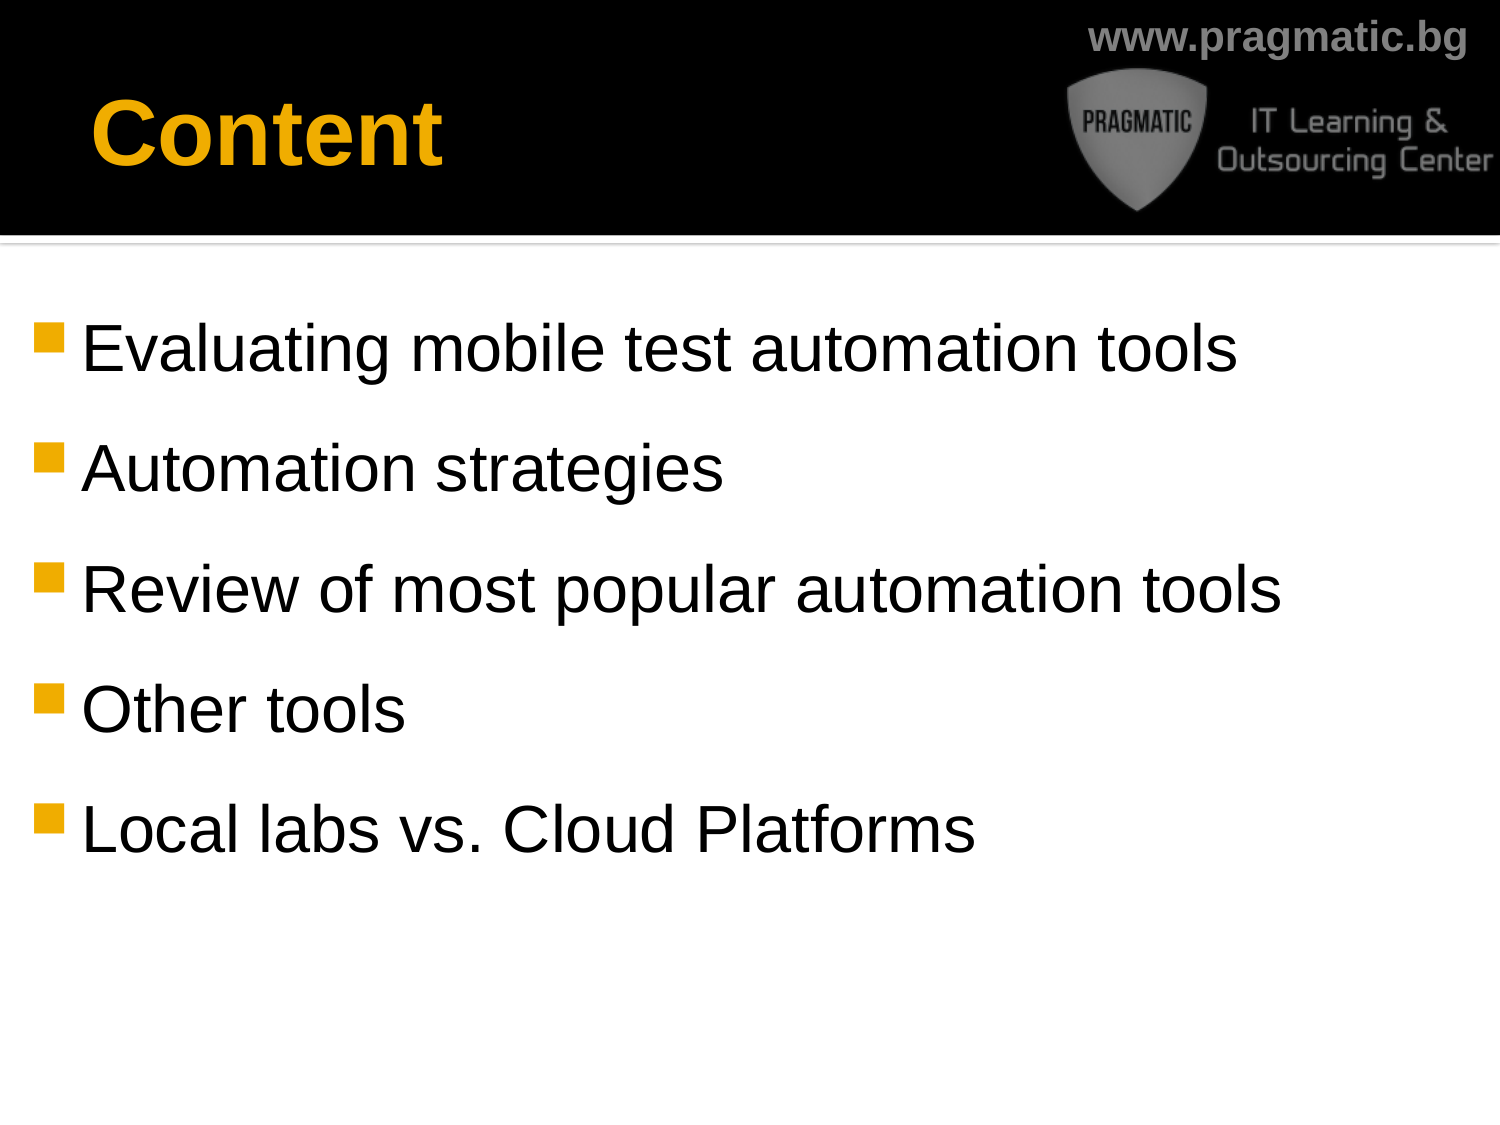

# Content
Evaluating mobile test automation tools
Automation strategies
Review of most popular automation tools
Other tools
Local labs vs. Cloud Platforms